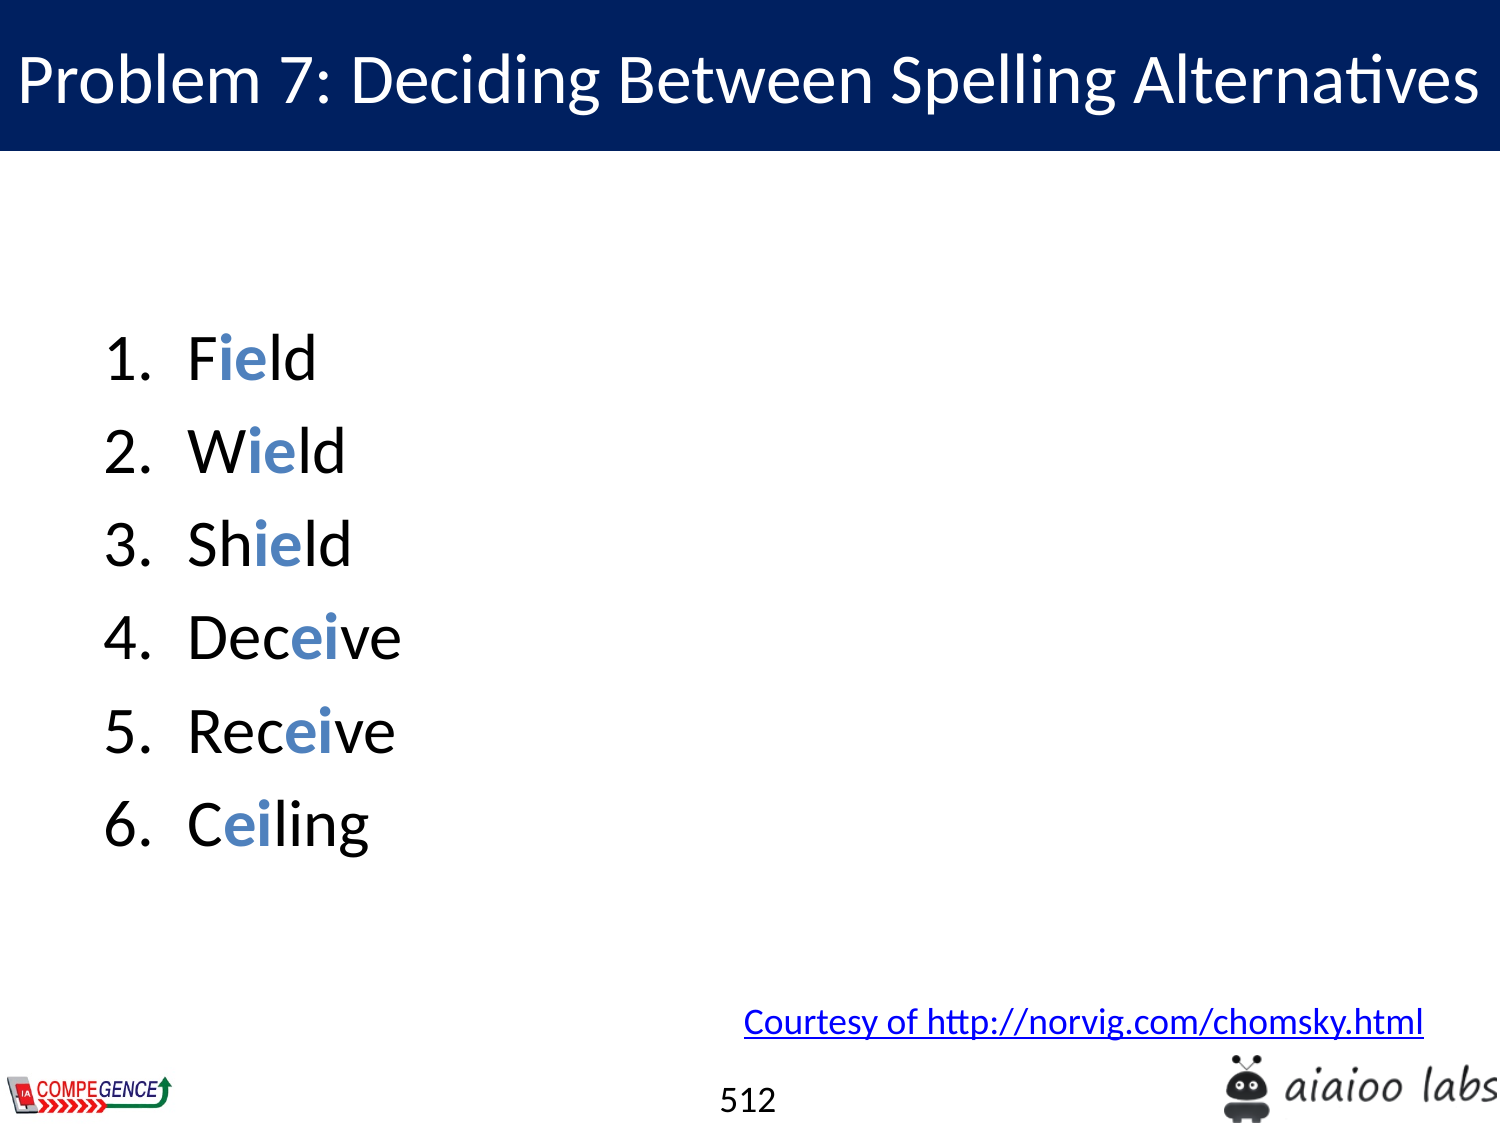

Problem 7: Deciding Between Spelling Alternatives

Field
Wield
Shield
Deceive
Receive
Ceiling

Courtesy of http://norvig.com/chomsky.html